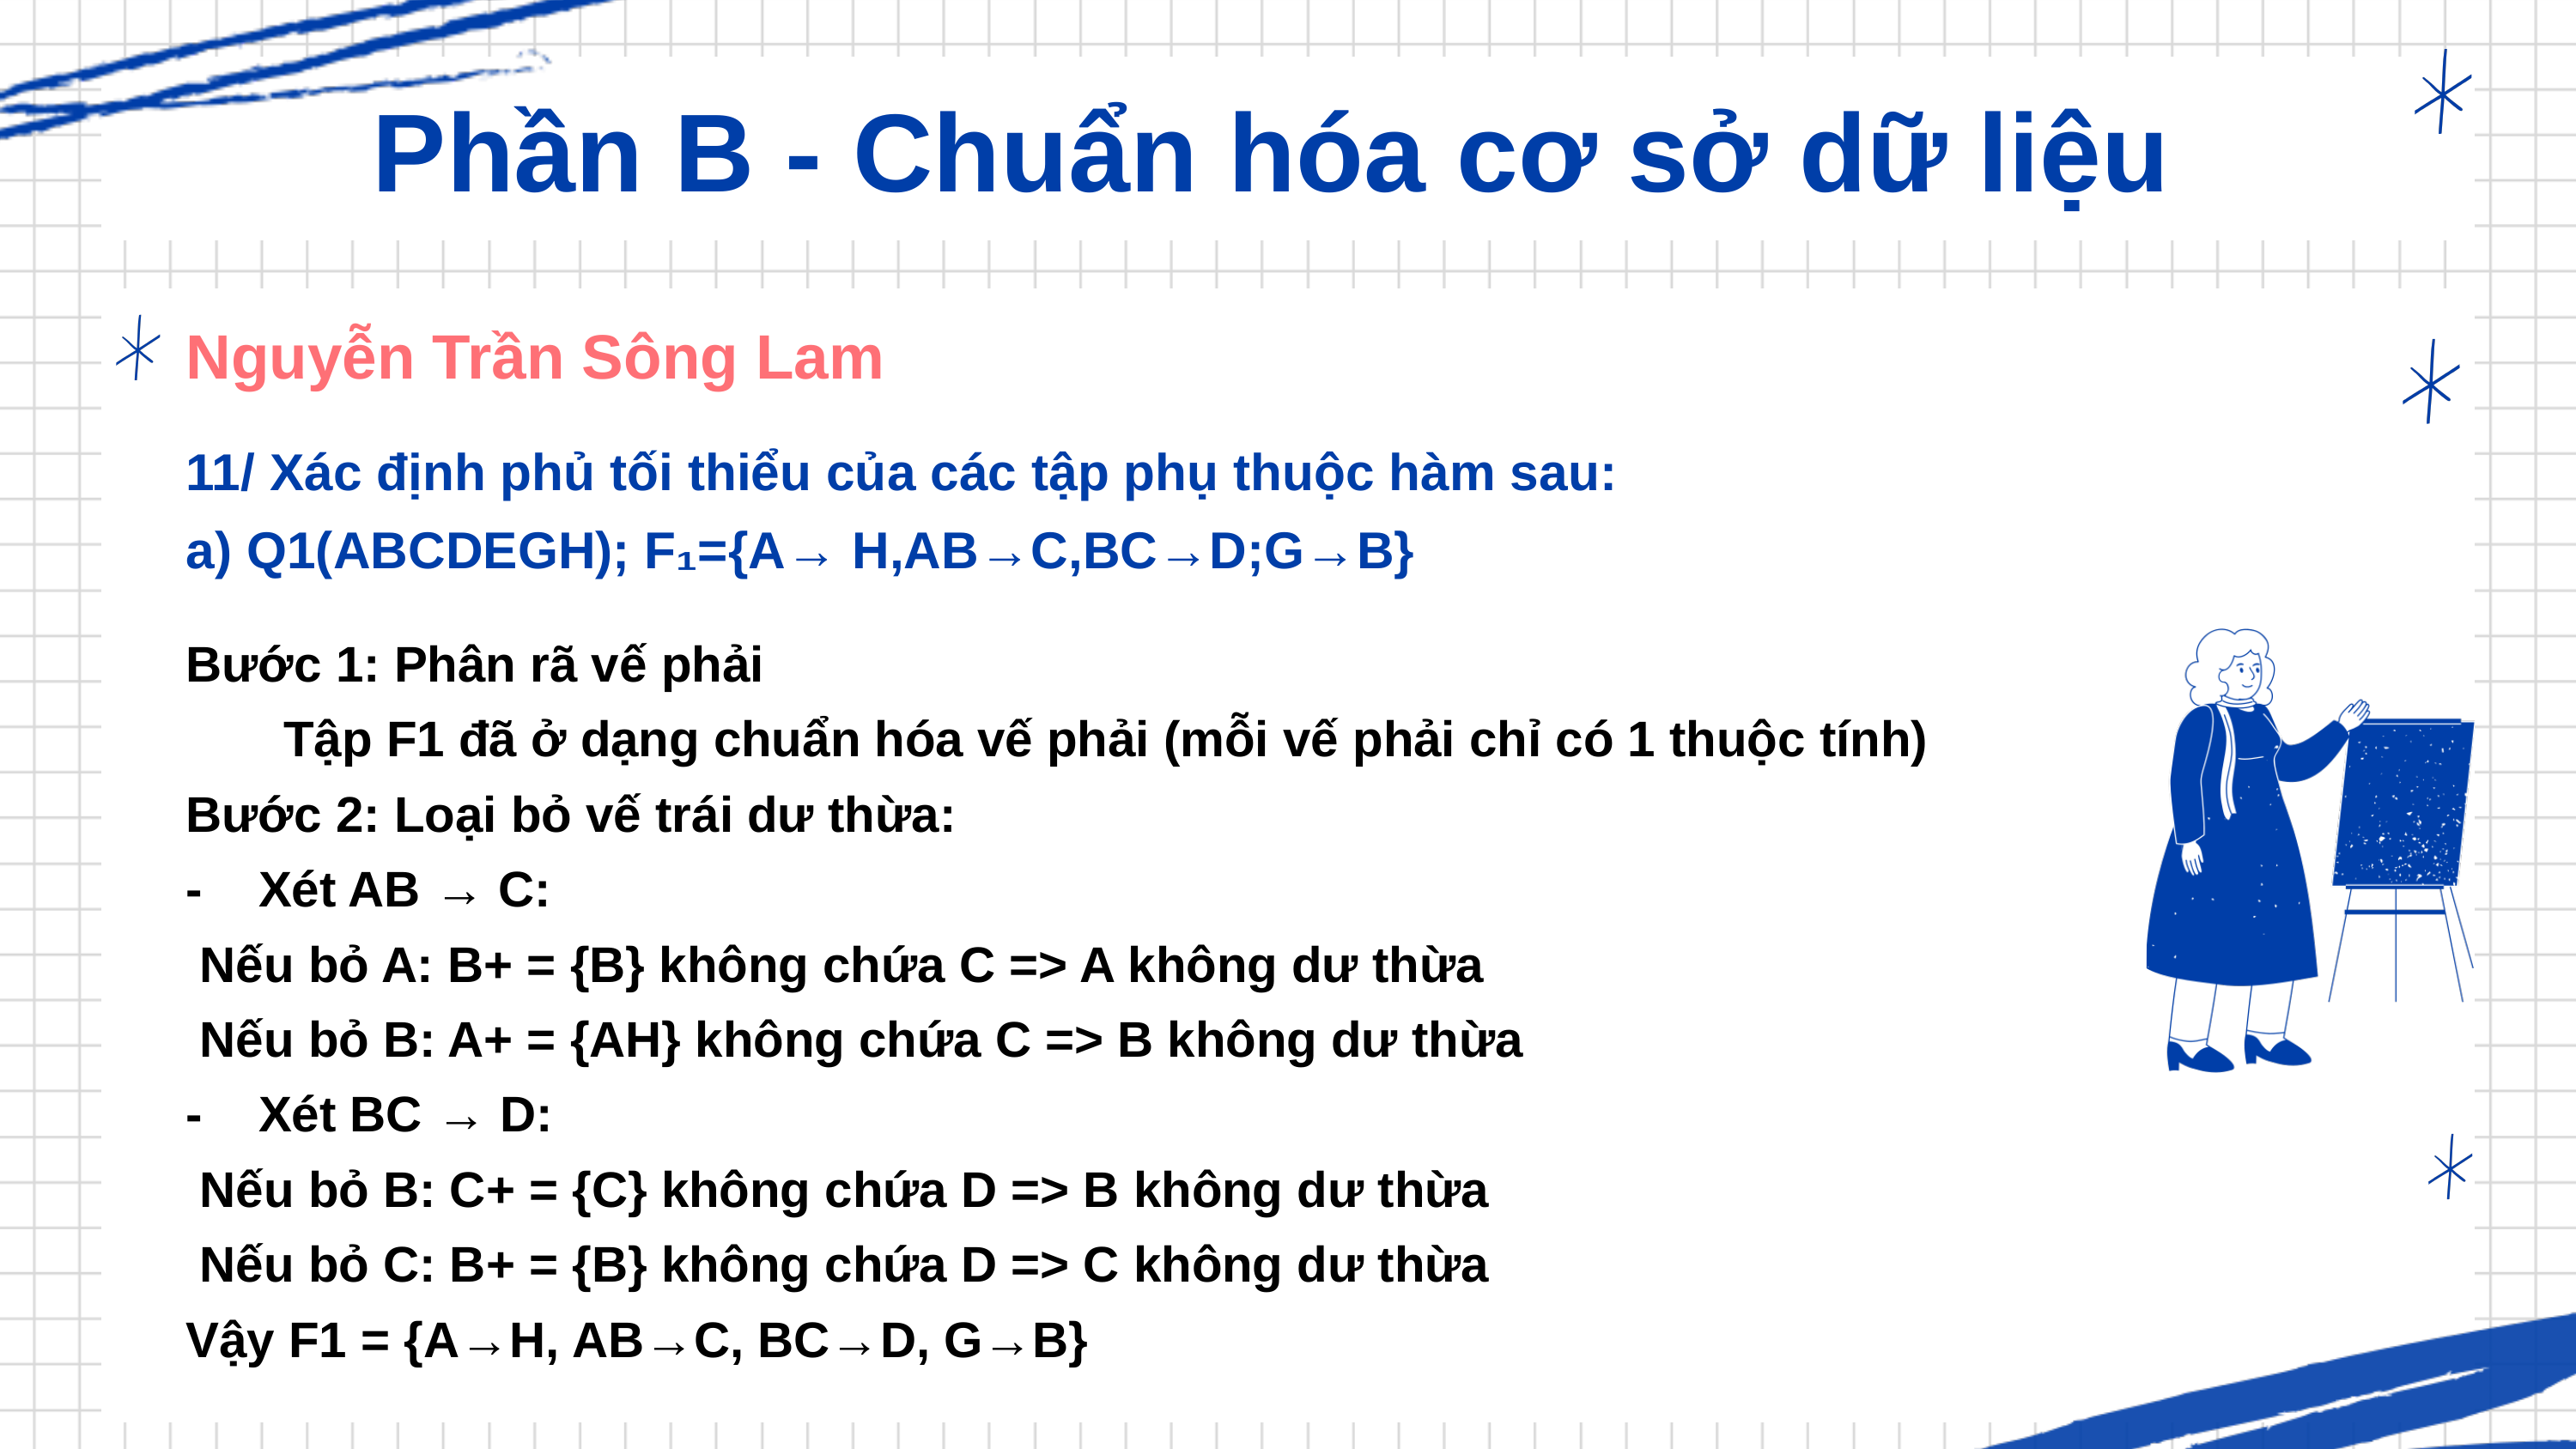

Phần B - Chuẩn hóa cơ sở dữ liệu

Nguyễn Trần Sông Lam

11/ Xác định phủ tối thiểu của các tập phụ thuộc hàm sau:
a) Q1(ABCDEGH); F₁={A→ H,AB→C,BC→D;G→B}

Bước 1: Phân rã vế phải
       Tập F1 đã ở dạng chuẩn hóa vế phải (mỗi vế phải chỉ có 1 thuộc tính)
Bước 2: Loại bỏ vế trái dư thừa:
-    Xét AB → C:
 Nếu bỏ A: B+ = {B} không chứa C => A không dư thừa
 Nếu bỏ B: A+ = {AH} không chứa C => B không dư thừa
-    Xét BC → D:
 Nếu bỏ B: C+ = {C} không chứa D => B không dư thừa
 Nếu bỏ C: B+ = {B} không chứa D => C không dư thừa
Vậy F1 = {A→H, AB→C, BC→D, G→B}